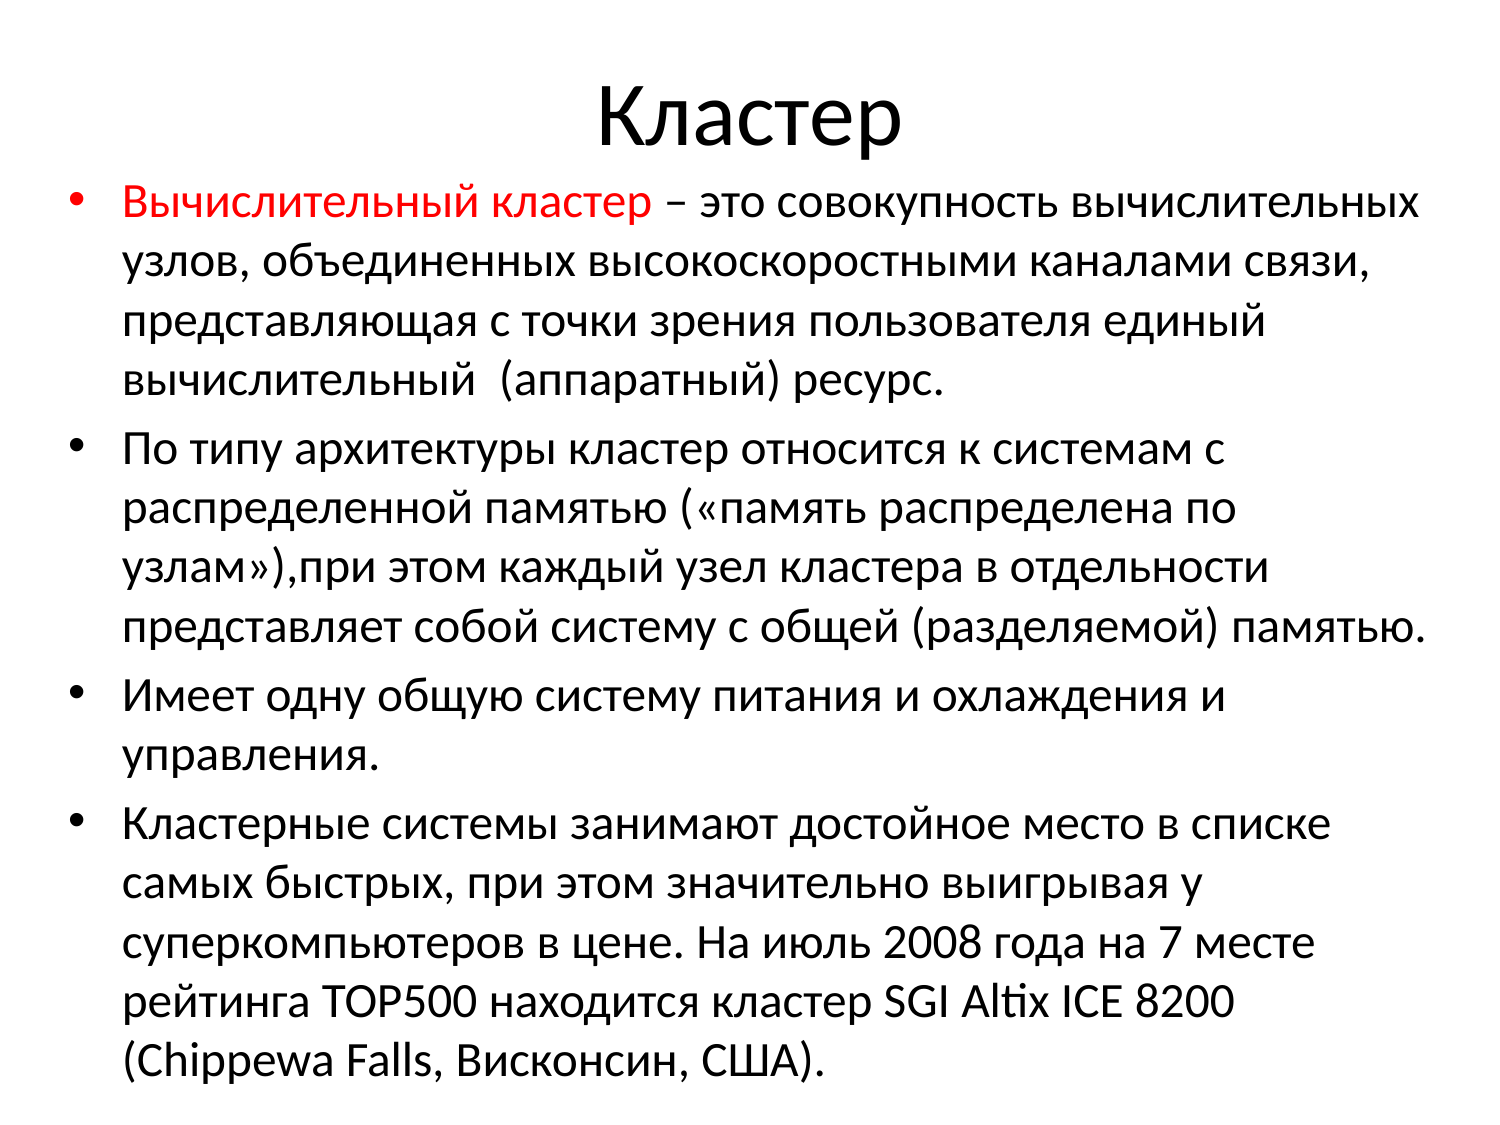

# Кластер
Вычислительный кластер – это совокупность вычислительных узлов, объединенных высокоскоростными каналами связи, представляющая с точки зрения пользователя единый вычислительный  (аппаратный) ресурс.
По типу архитектуры кластер относится к системам с распределенной памятью («память распределена по узлам»),при этом каждый узел кластера в отдельности представляет собой систему с общей (разделяемой) памятью.
Имеет одну общую систему питания и охлаждения и управления.
Кластерные системы занимают достойное место в списке самых быстрых, при этом значительно выигрывая у суперкомпьютеров в цене. На июль 2008 года на 7 месте рейтинга TOP500 находится кластер SGI Altix ICE 8200 (Chippewa Falls, Висконсин, США).